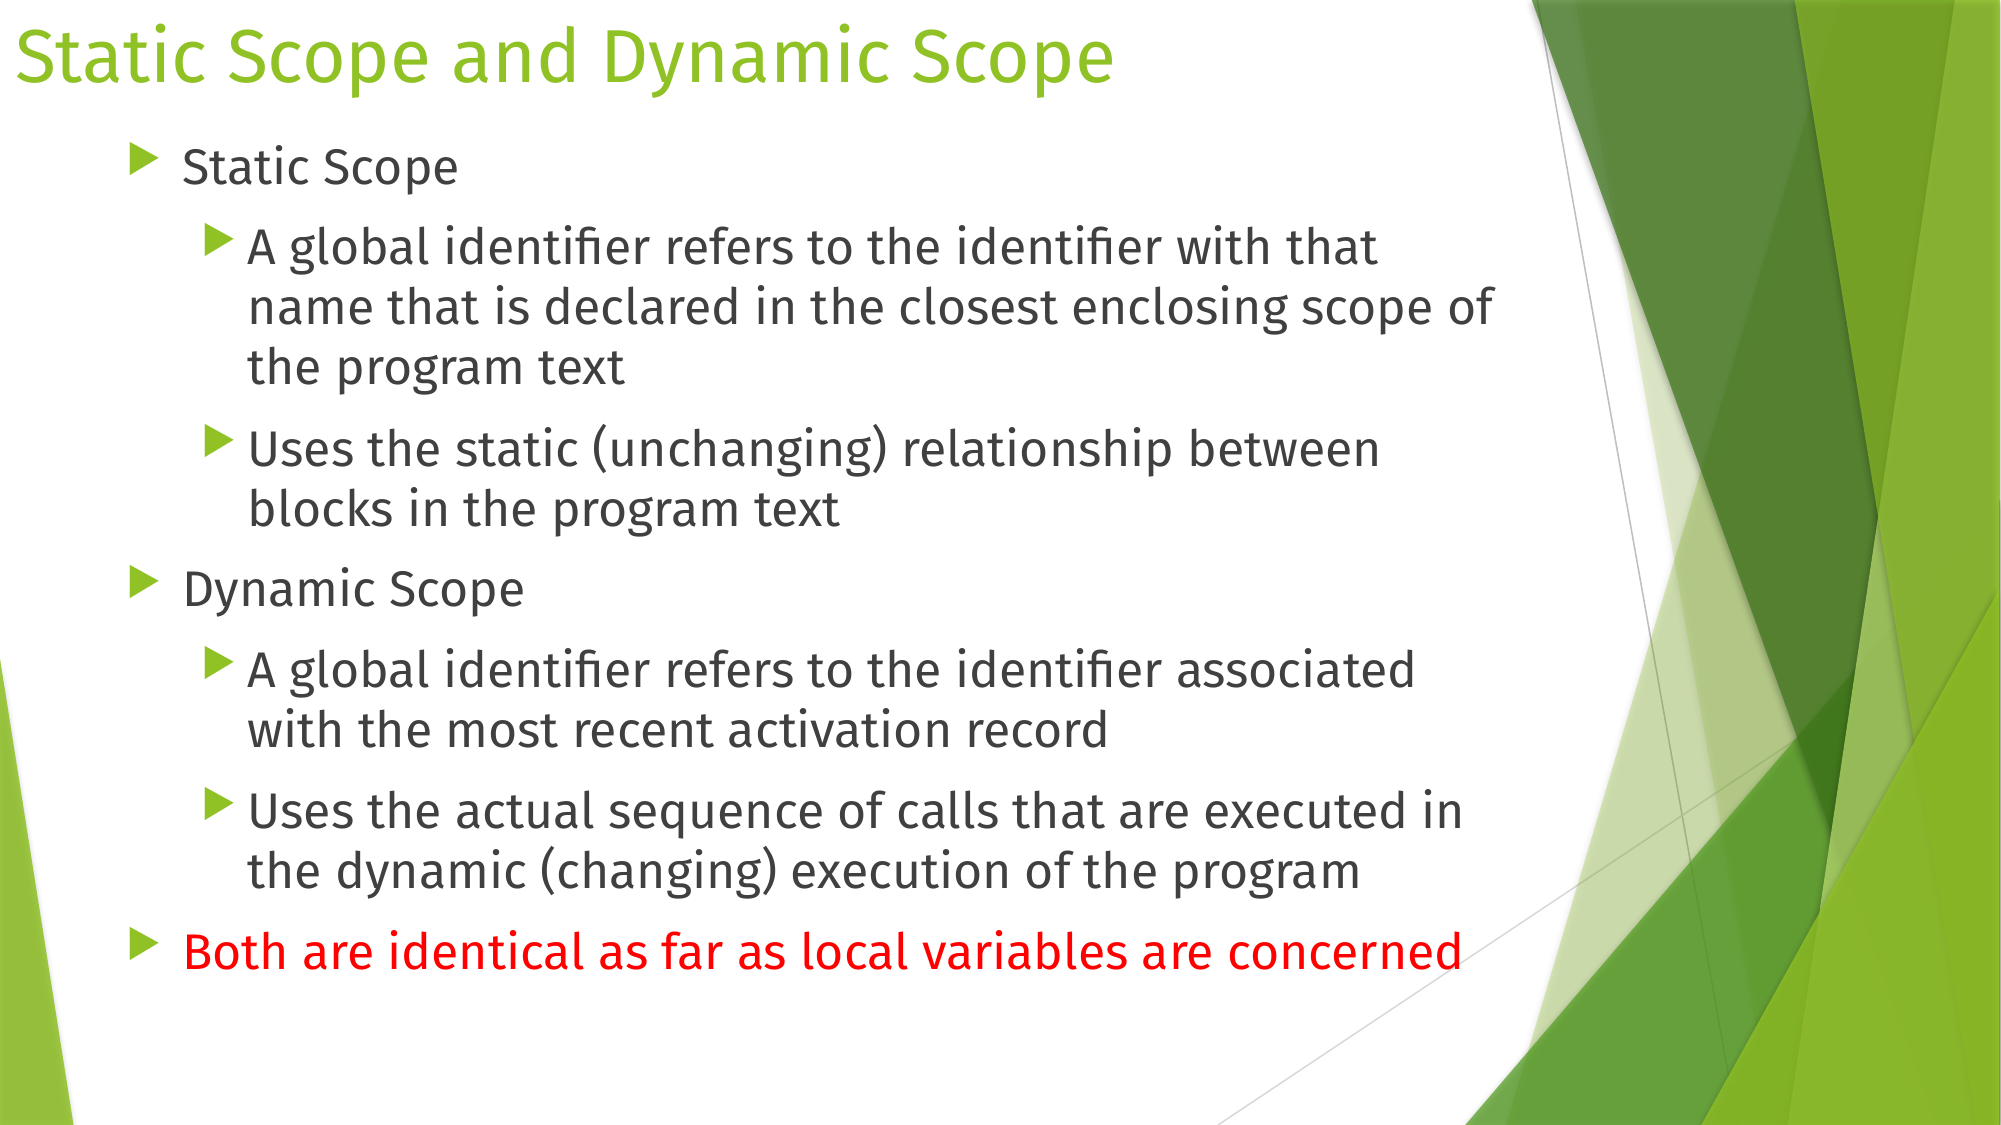

# Static Scope and Dynamic Scope
Static Scope
A global identifier refers to the identifier with that name that is declared in the closest enclosing scope of the program text
Uses the static (unchanging) relationship between blocks in the program text
Dynamic Scope
A global identifier refers to the identifier associated with the most recent activation record
Uses the actual sequence of calls that are executed in the dynamic (changing) execution of the program
Both are identical as far as local variables are concerned